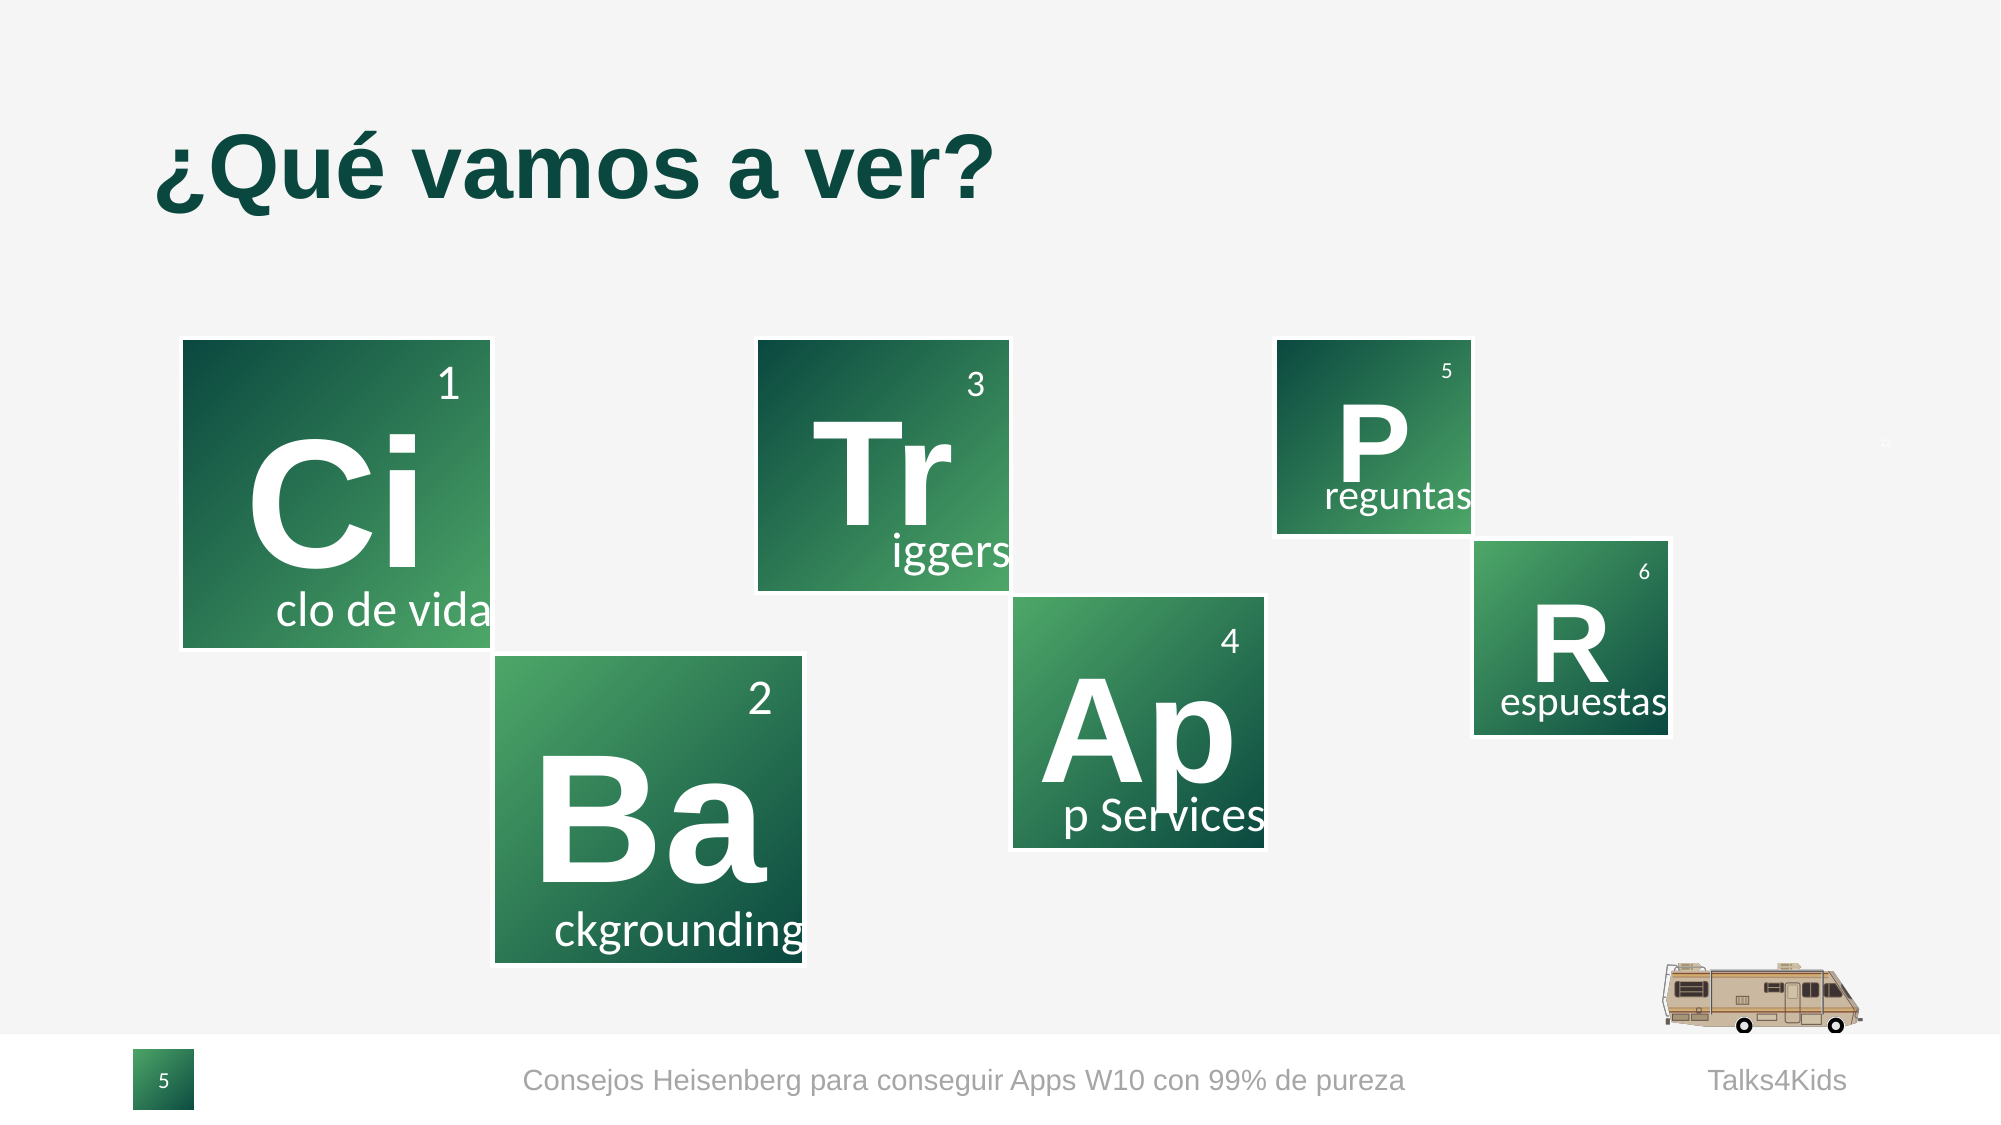

# ¿Qué vamos a ver?
Ci
1
Tr
3
P
5
22
reguntas
iggers
R
6
clo de vida
Ap
4
Ba
2
espuestas
p Services
ckgrounding
Consejos Heisenberg para conseguir Apps W10 con 99% de pureza
Talks4Kids